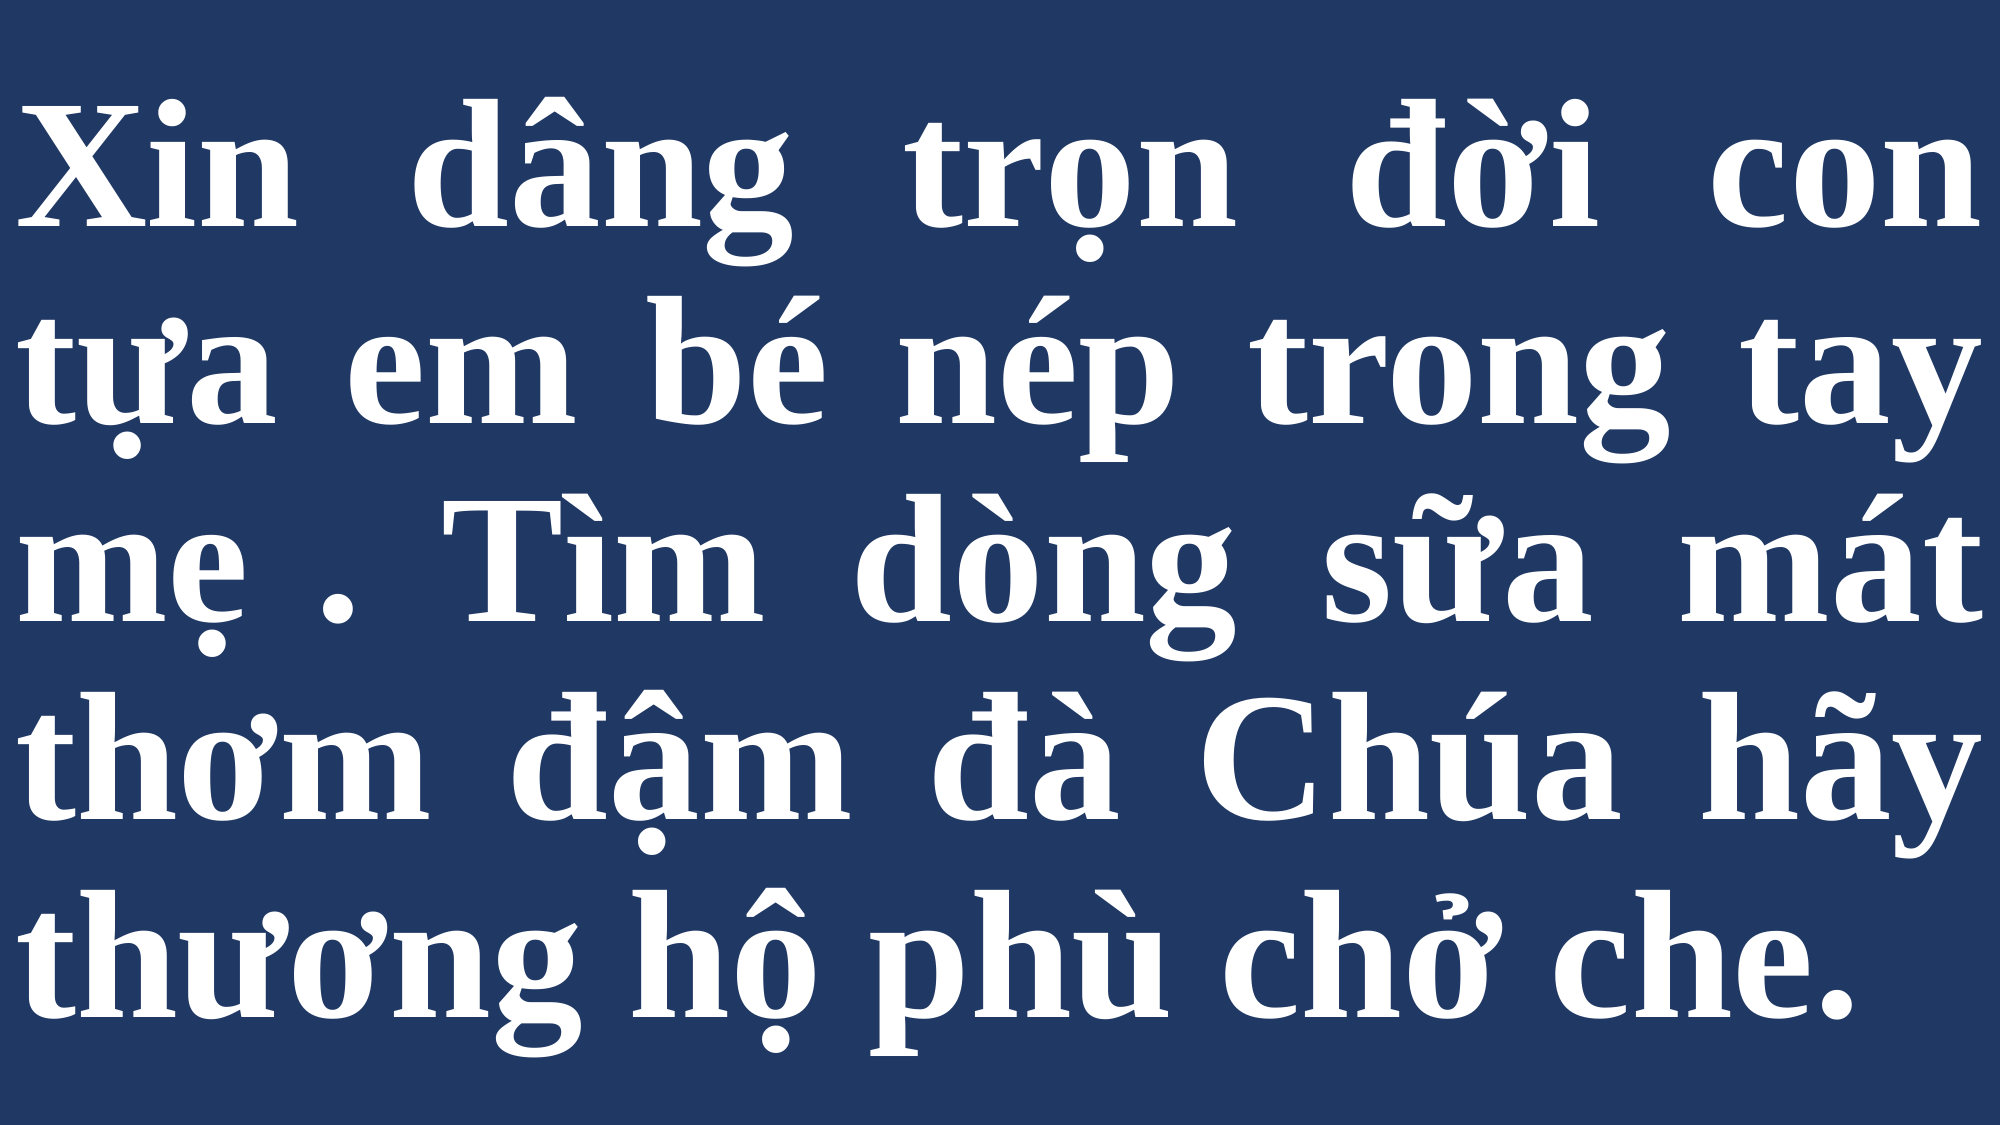

# Xin dâng trọn đời con tựa em bé nép trong tay mẹ	. Tìm dòng sữa mát thơm đậm đà Chúa hãy thương hộ phù chở che.